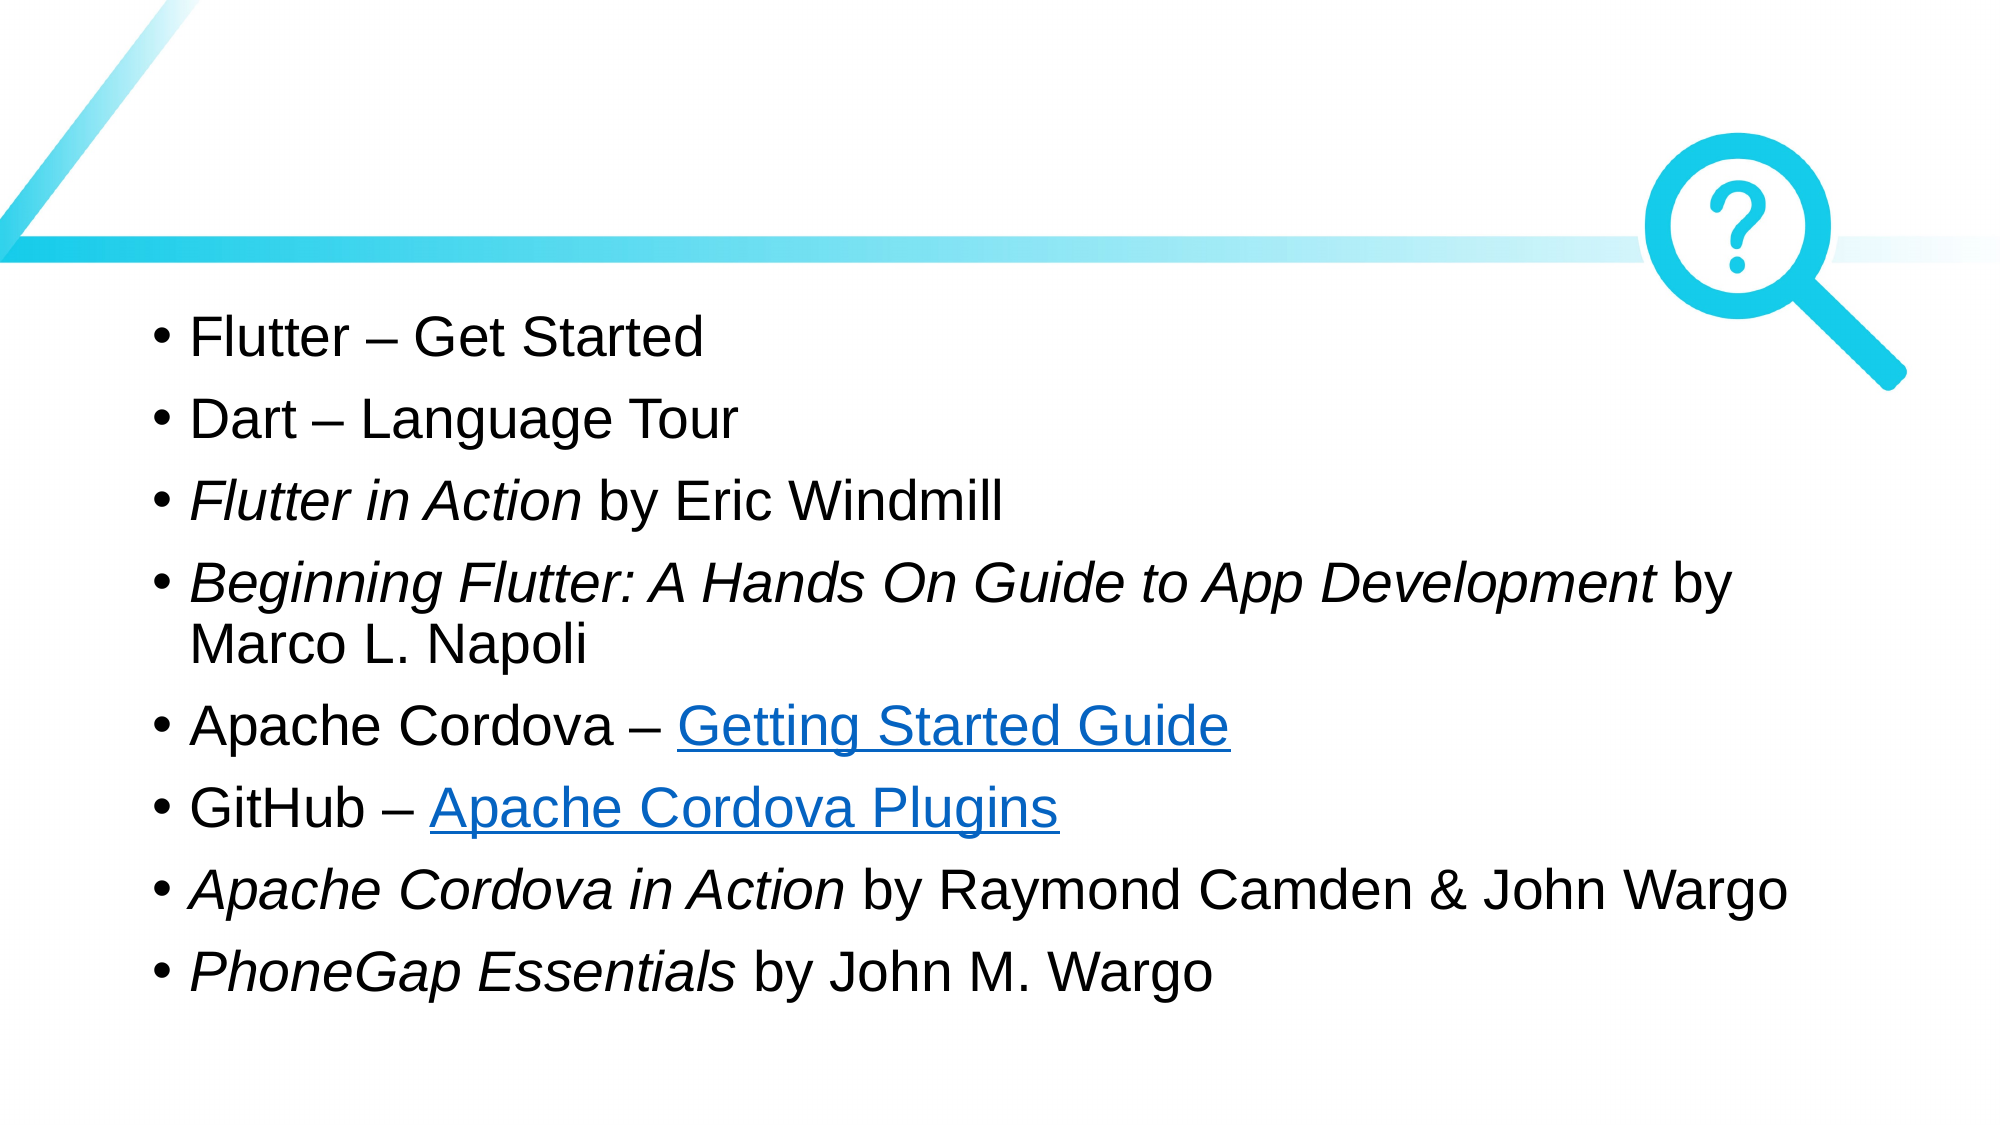

#
Flutter – Get Started
Dart – Language Tour
Flutter in Action by Eric Windmill
Beginning Flutter: A Hands On Guide to App Development by Marco L. Napoli
Apache Cordova – Getting Started Guide
GitHub – Apache Cordova Plugins
Apache Cordova in Action by Raymond Camden & John Wargo
PhoneGap Essentials by John M. Wargo